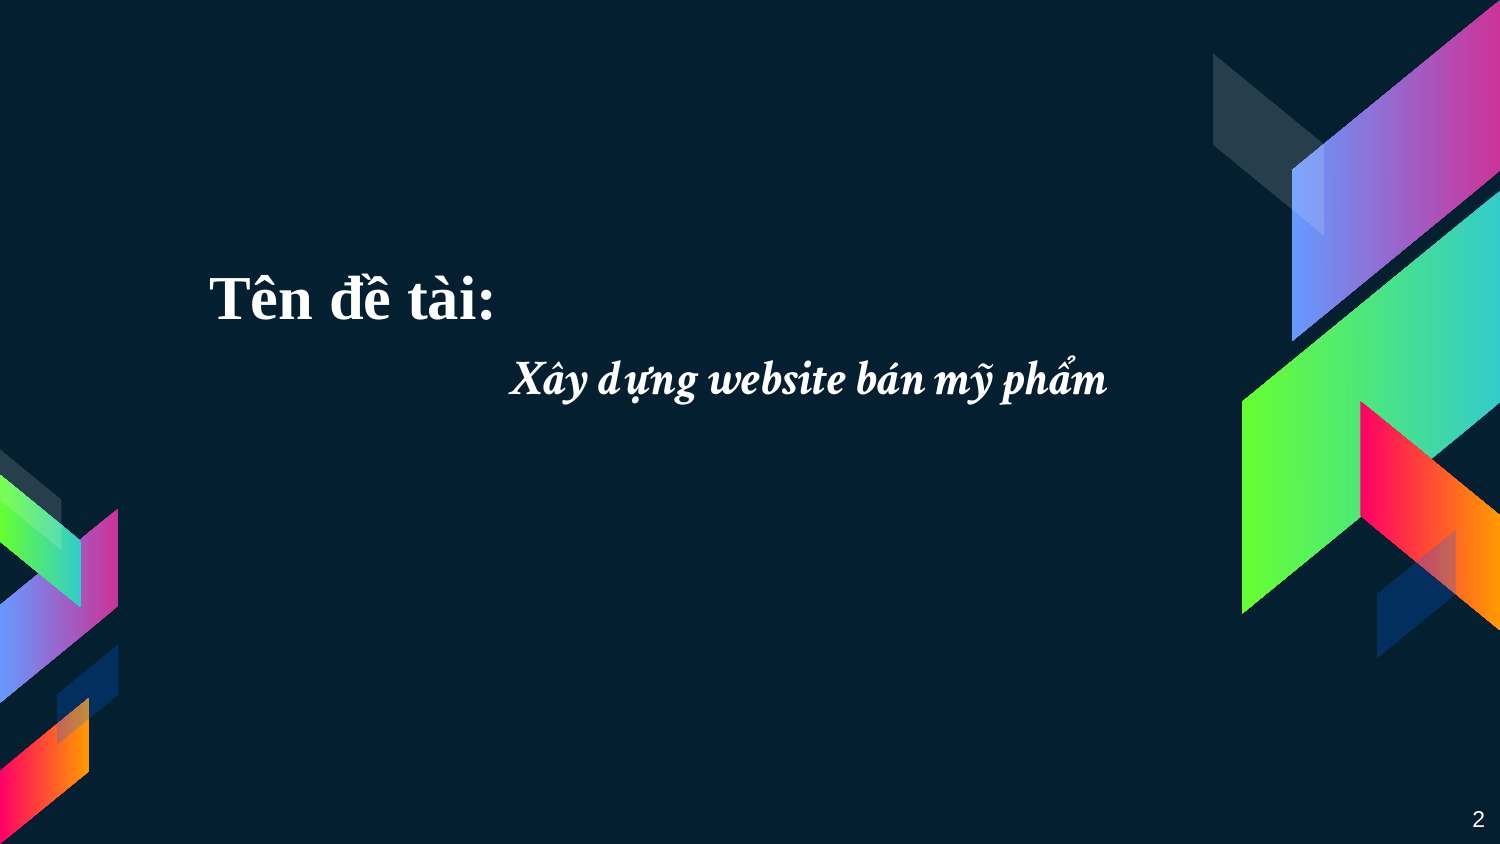

# Tên đề tài: Xây dựng website bán mỹ phẩm
2